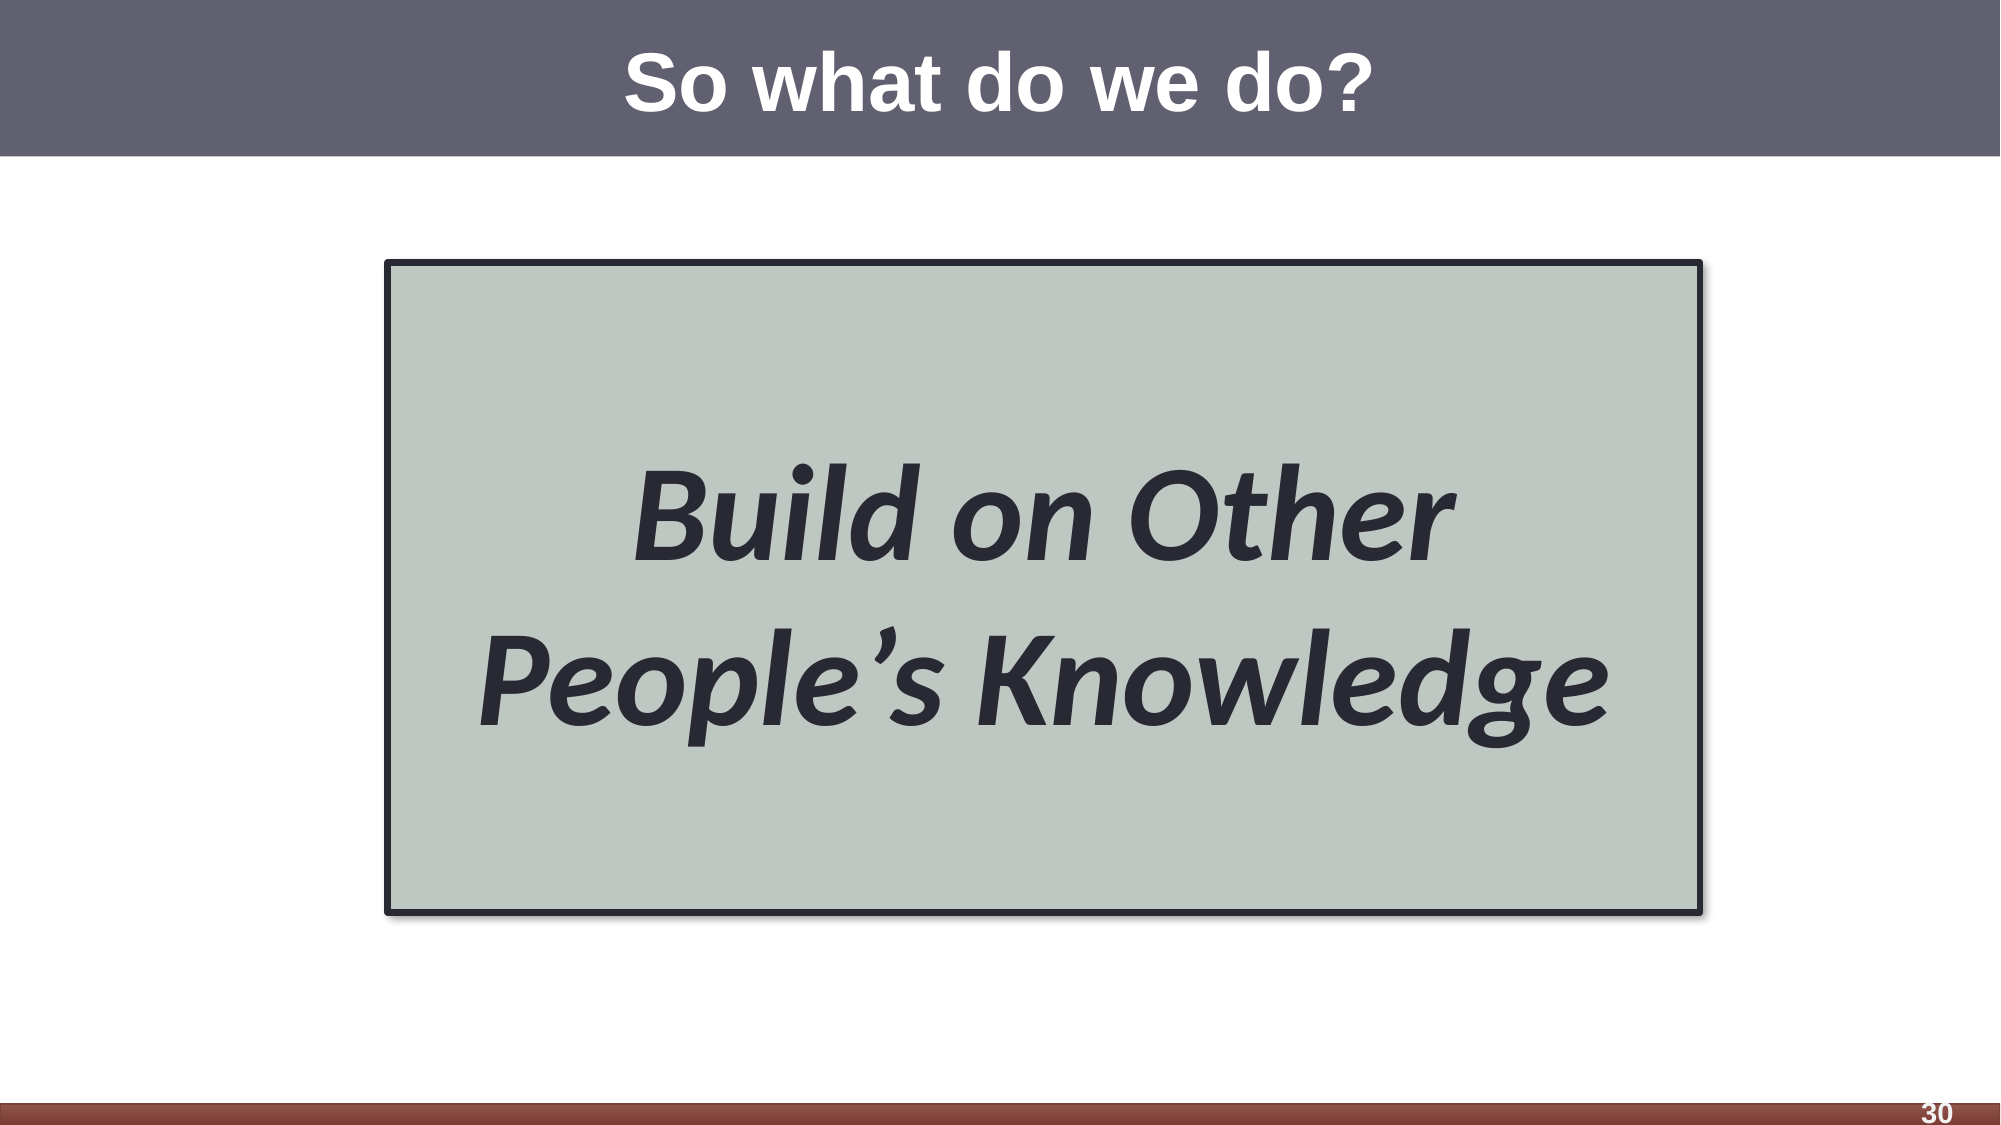

# So what do we do?
Build on Other People’s Knowledge
30